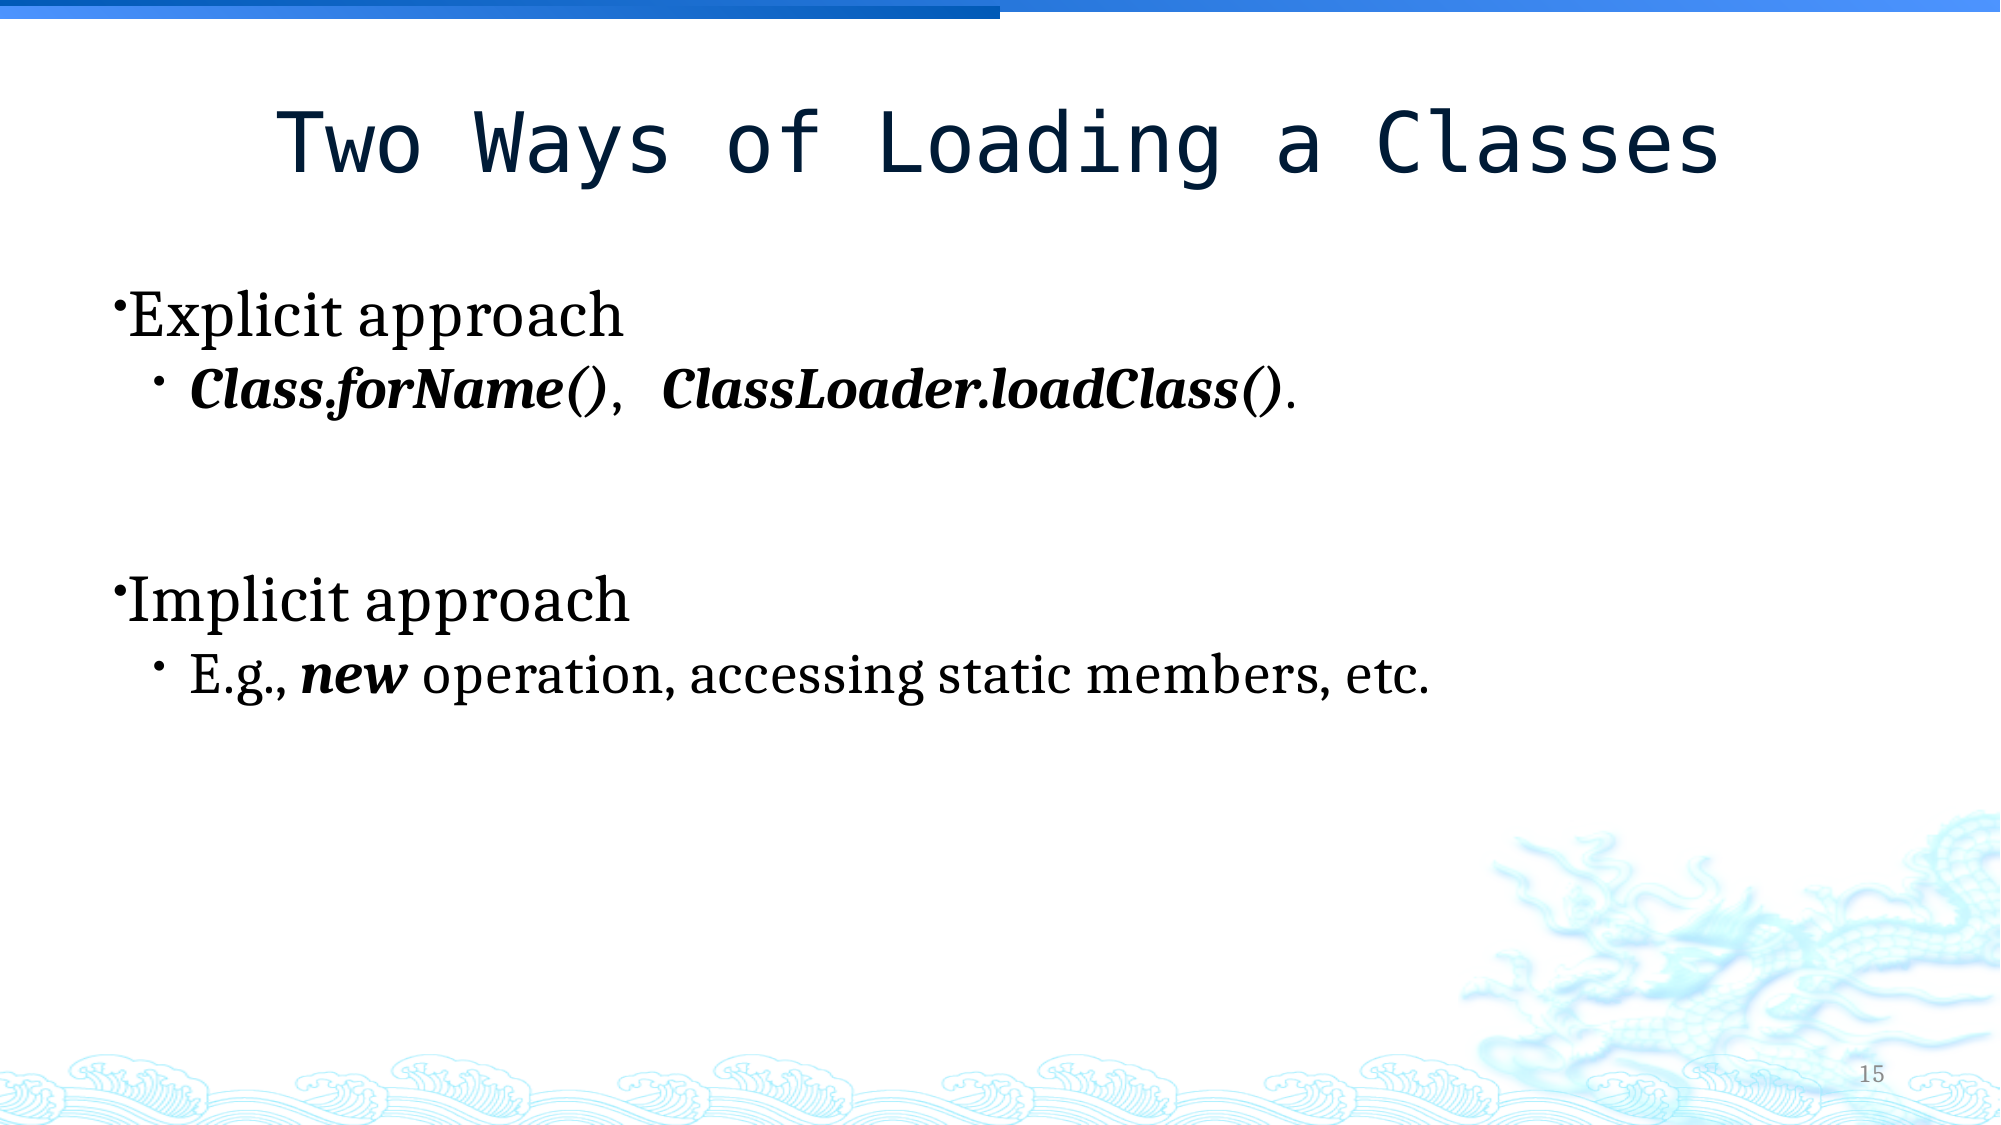

Two Ways of Loading a Classes
Explicit approach
Class.forName(),   ClassLoader.loadClass().

Implicit approach
E.g., new operation, accessing static members, etc.

15